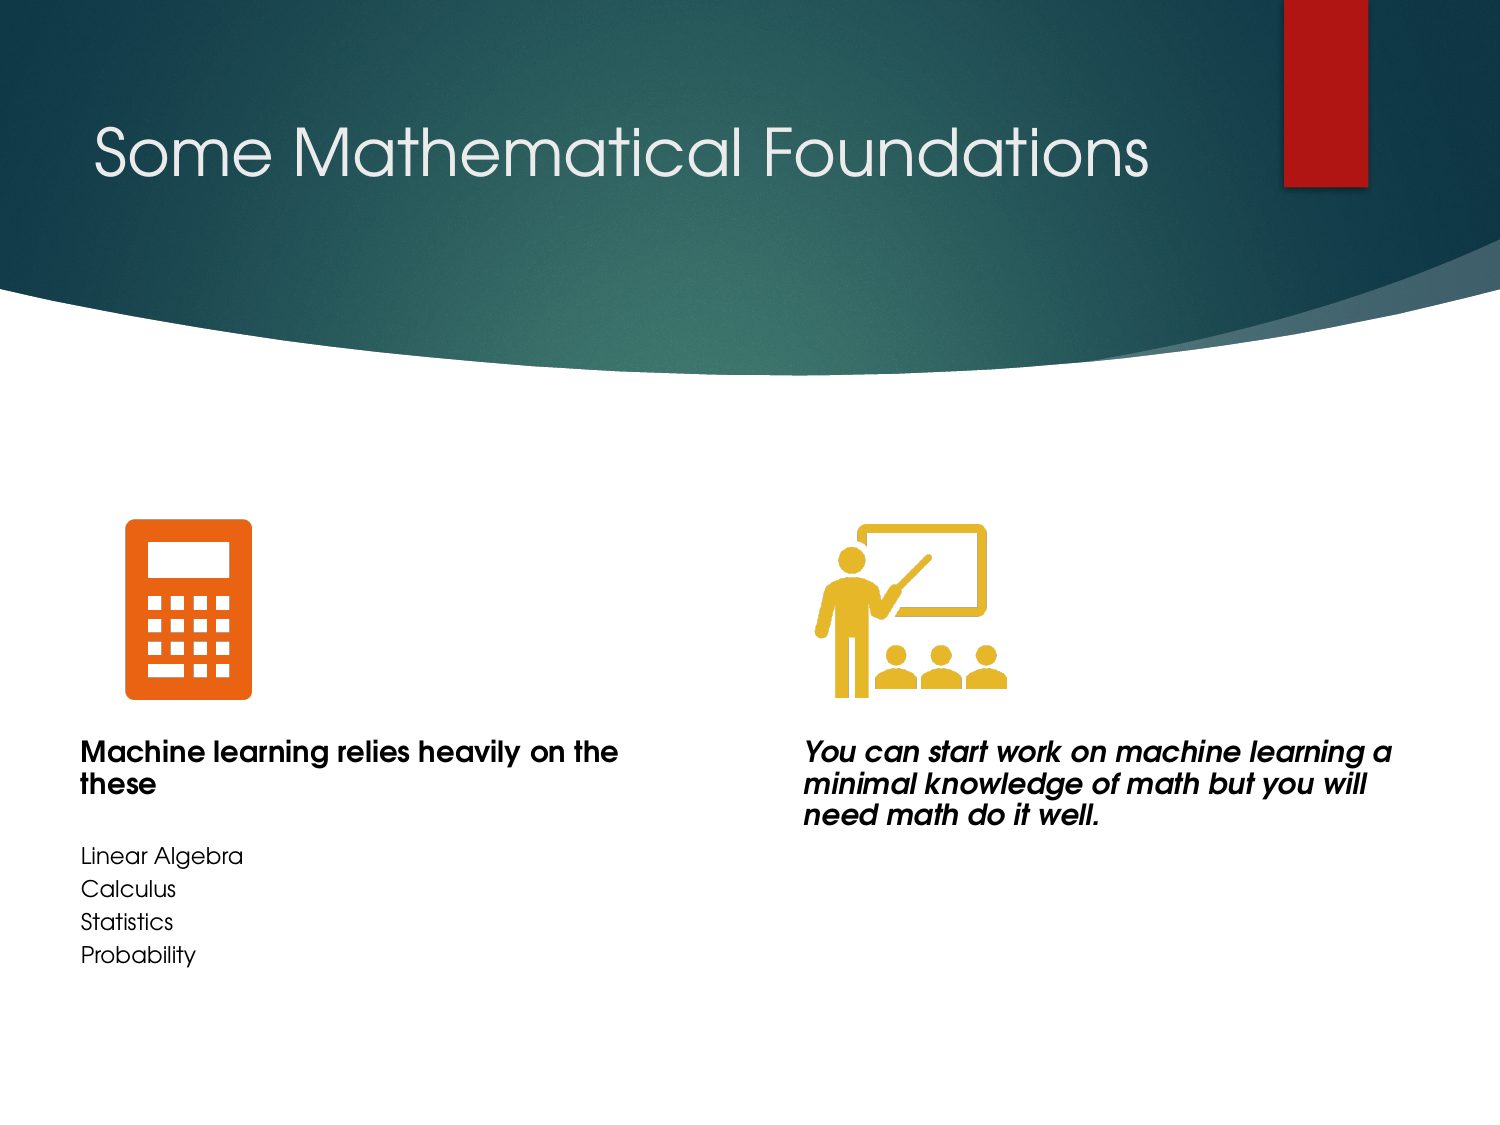

# Some Mathematical Foundations

Machine learning relies heavily on the these
Linear Algebra
Calculus
Statistics
Probability
You can start work on machine learning a minimal knowledge of math but you will need math do it well.